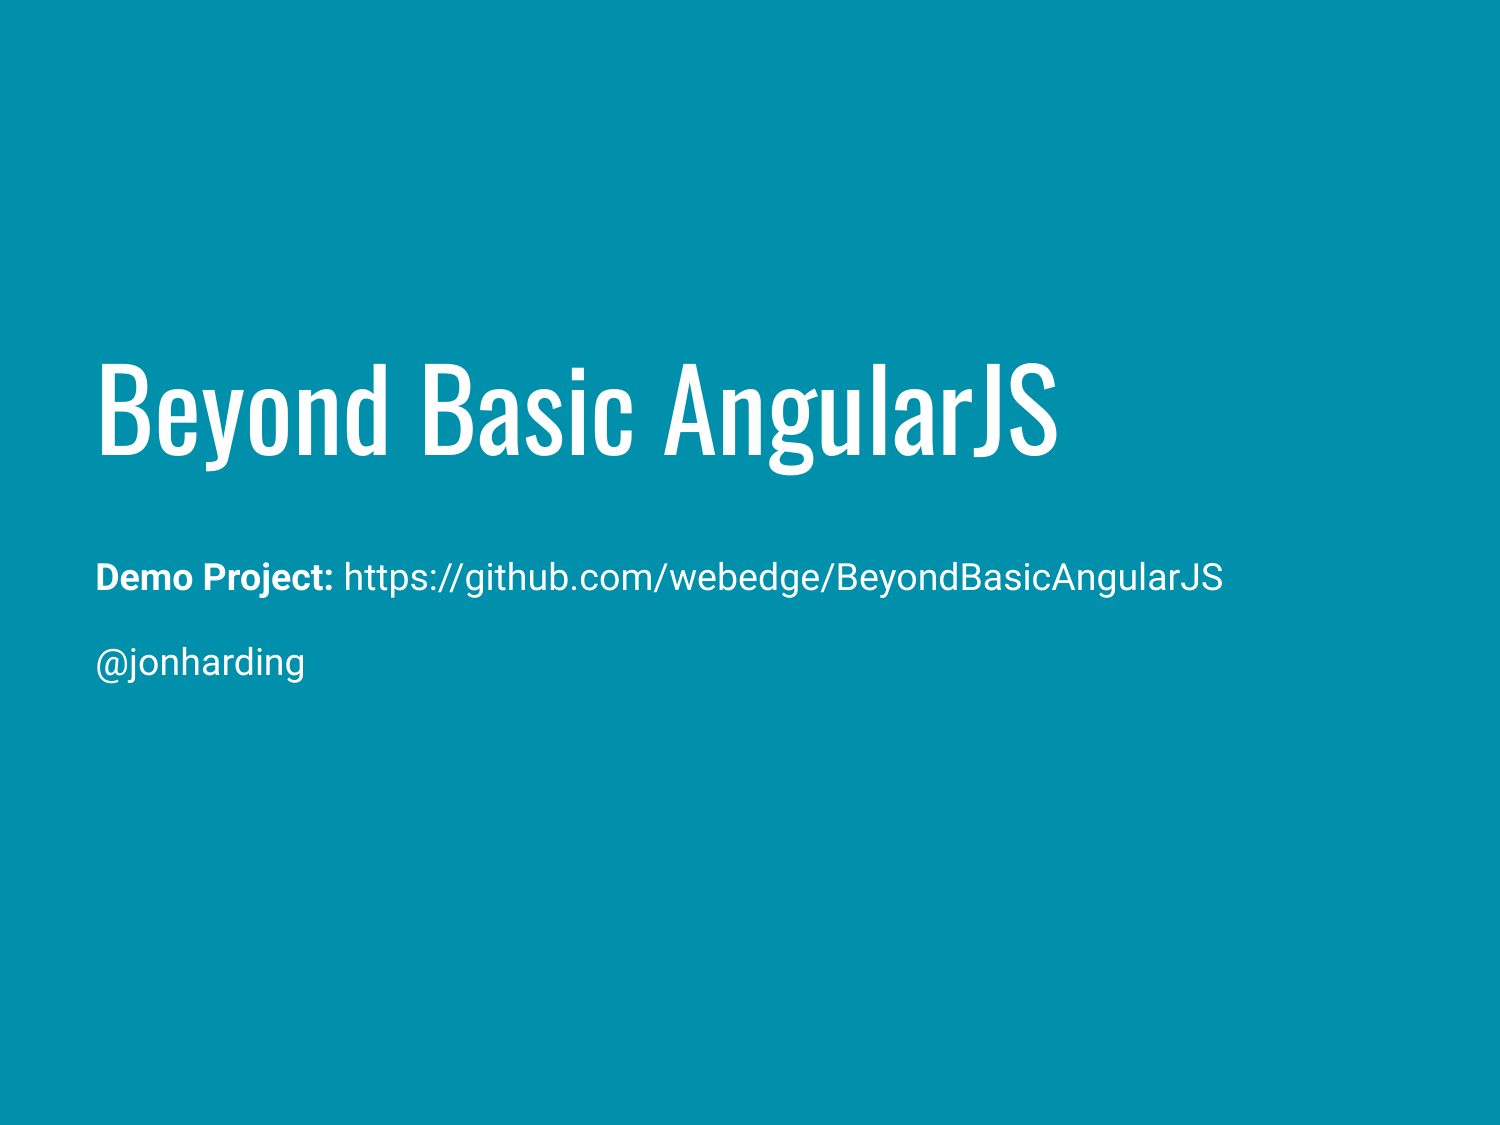

# Beyond Basic AngularJS
Demo Project: https://github.com/webedge/BeyondBasicAngularJS
@jonharding